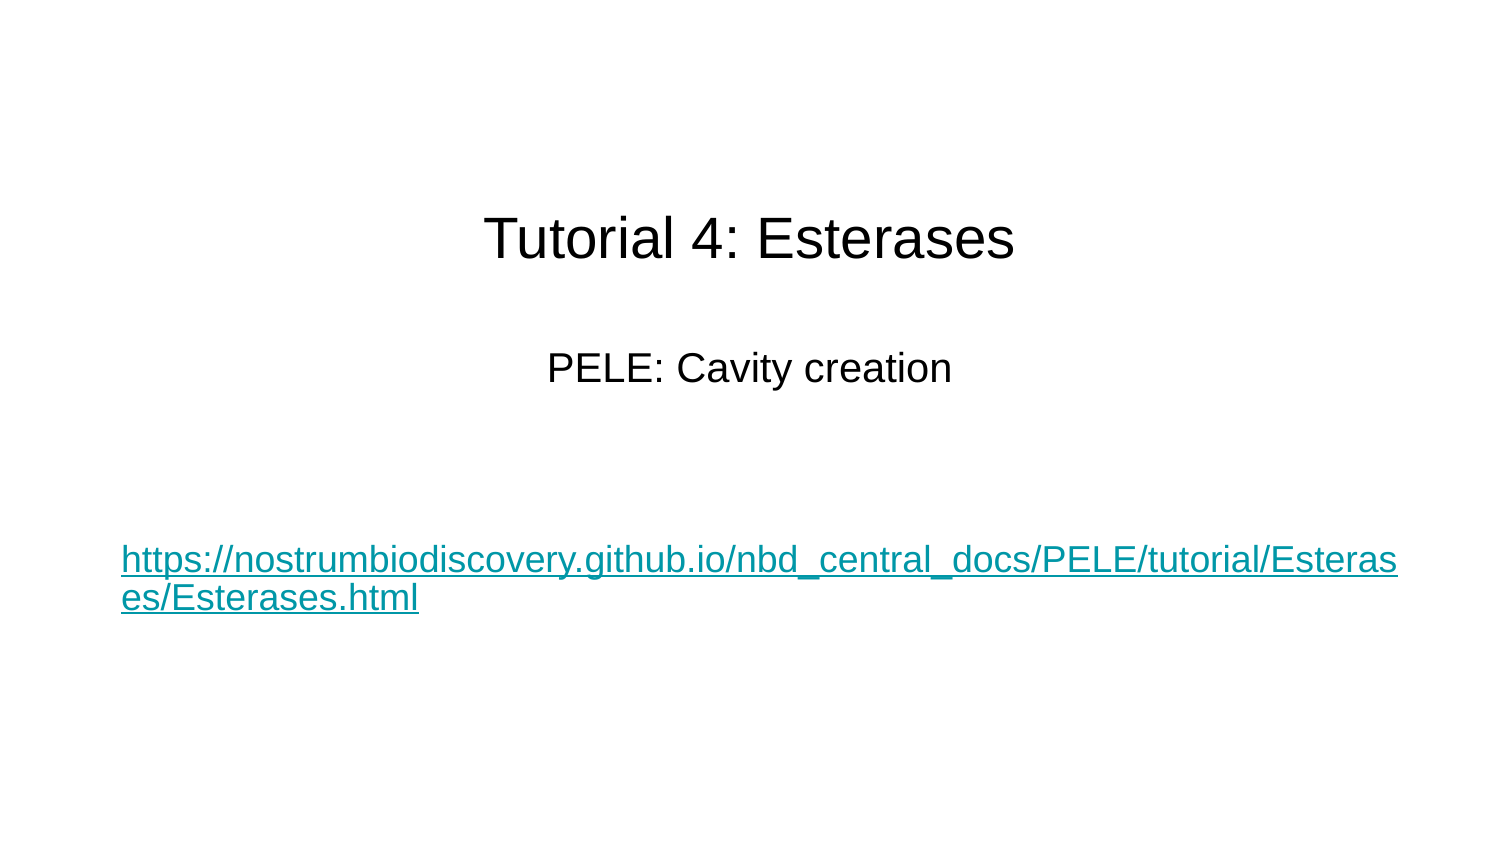

# Tutorial 4: Esterases

PELE: Cavity creation
https://nostrumbiodiscovery.github.io/nbd_central_docs/PELE/tutorial/Esterases/Esterases.html